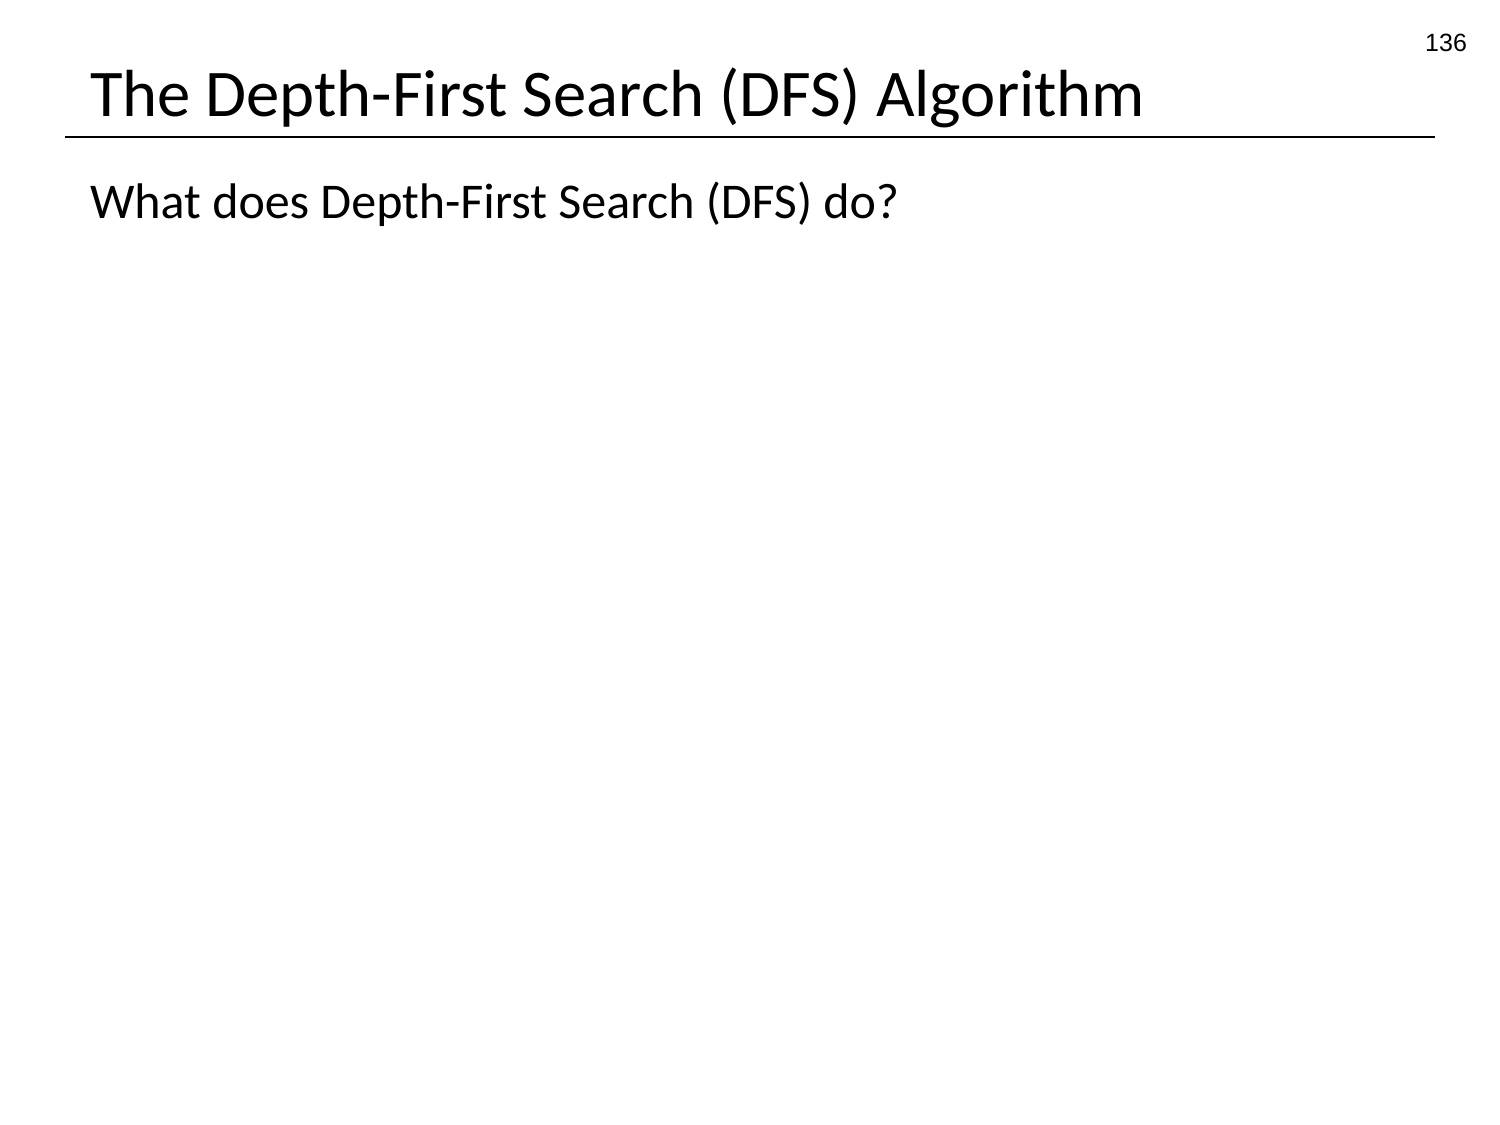

136
# The Depth-First Search (DFS) Algorithm
What does Depth-First Search (DFS) do?